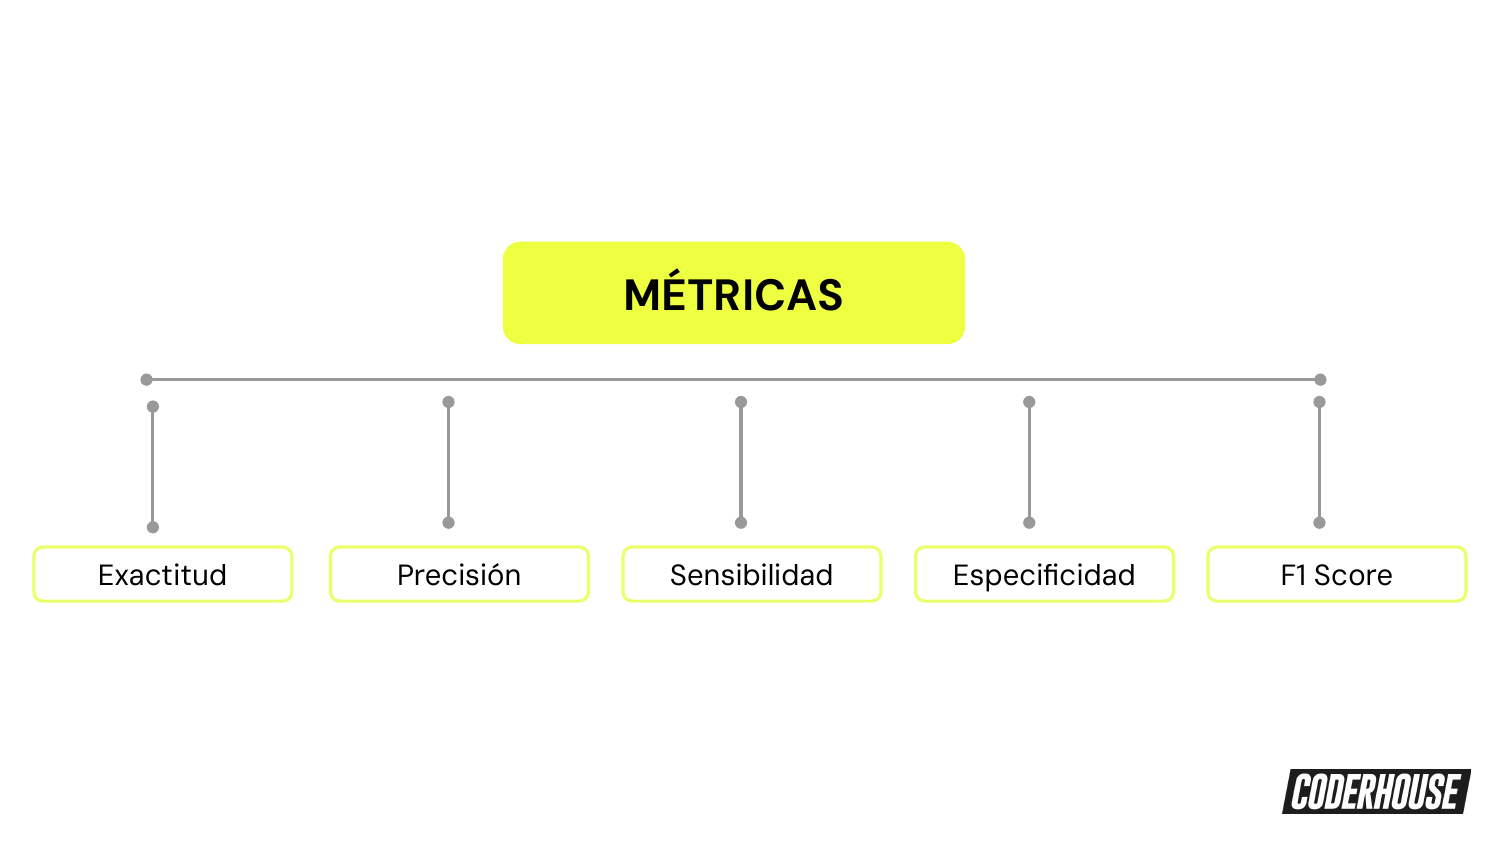

MÉTRICAS
Exactitud
Precisión
Sensibilidad
Especificidad
F1 Score